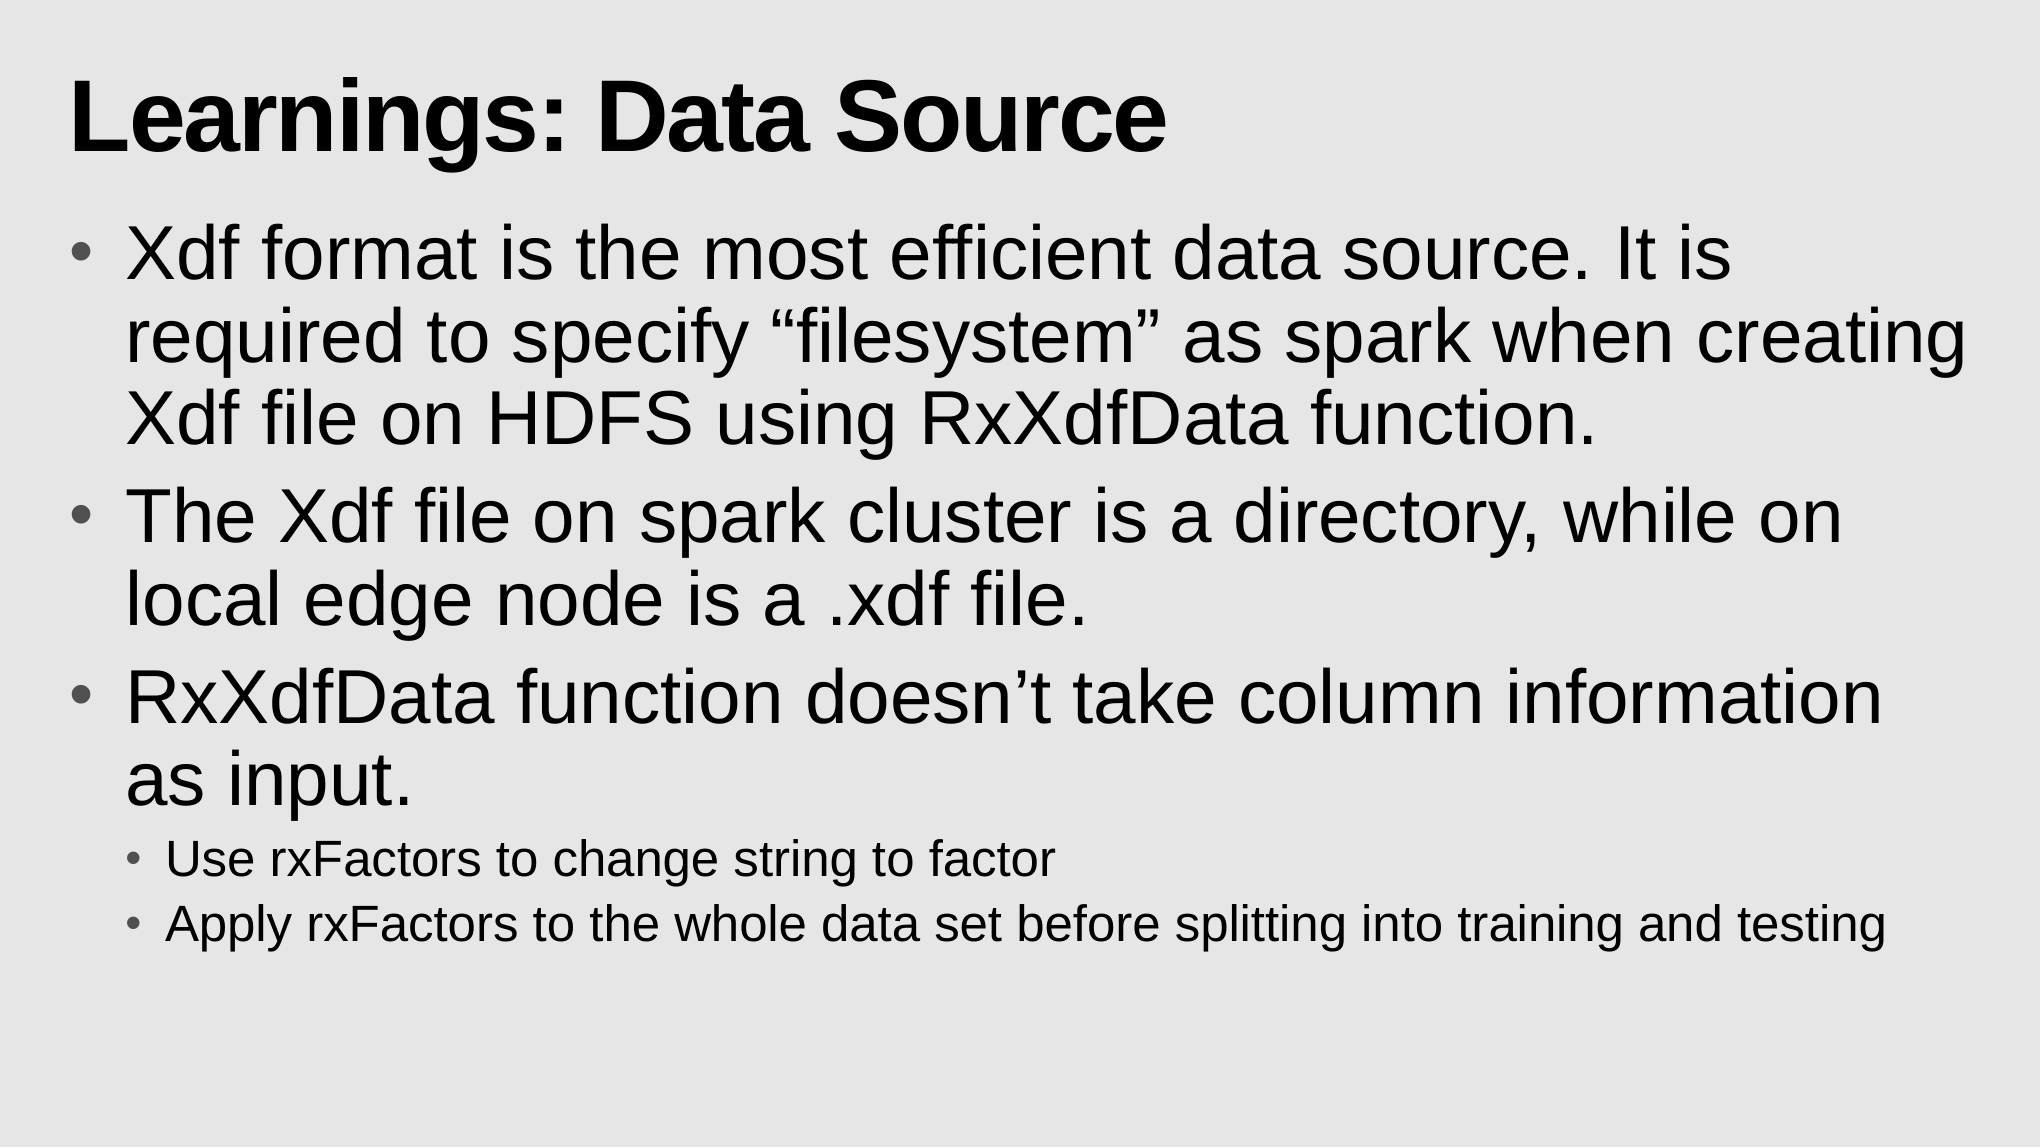

# Learnings: Data Source
Xdf format is the most efficient data source. It is required to specify “filesystem” as spark when creating Xdf file on HDFS using RxXdfData function.
The Xdf file on spark cluster is a directory, while on local edge node is a .xdf file.
RxXdfData function doesn’t take column information as input.
Use rxFactors to change string to factor
Apply rxFactors to the whole data set before splitting into training and testing